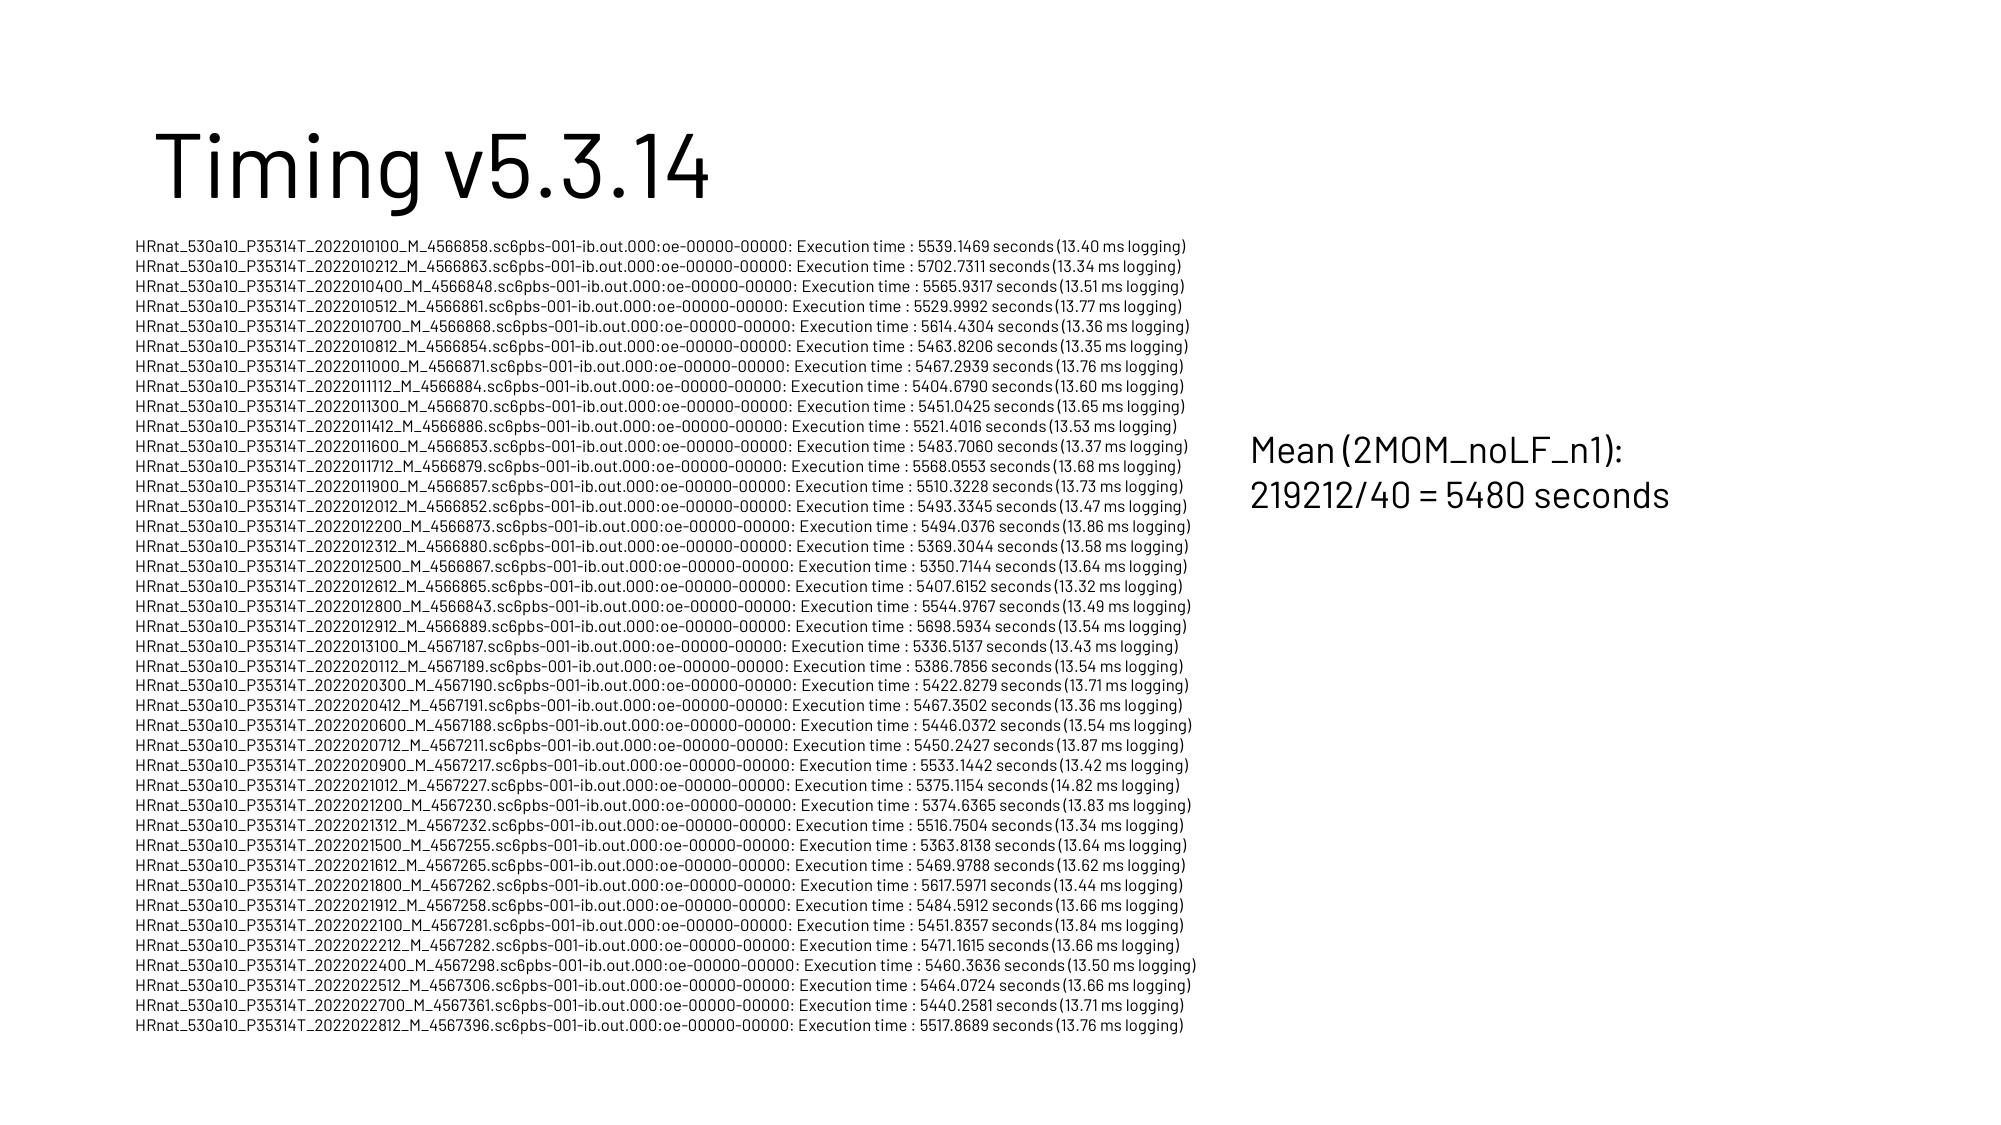

# Timing v5.3.14
HRnat_530a10_P35314T_2022010100_M_4566858.sc6pbs-001-ib.out.000:oe-00000-00000: Execution time : 5539.1469 seconds (13.40 ms logging)
HRnat_530a10_P35314T_2022010212_M_4566863.sc6pbs-001-ib.out.000:oe-00000-00000: Execution time : 5702.7311 seconds (13.34 ms logging)
HRnat_530a10_P35314T_2022010400_M_4566848.sc6pbs-001-ib.out.000:oe-00000-00000: Execution time : 5565.9317 seconds (13.51 ms logging)
HRnat_530a10_P35314T_2022010512_M_4566861.sc6pbs-001-ib.out.000:oe-00000-00000: Execution time : 5529.9992 seconds (13.77 ms logging)
HRnat_530a10_P35314T_2022010700_M_4566868.sc6pbs-001-ib.out.000:oe-00000-00000: Execution time : 5614.4304 seconds (13.36 ms logging)
HRnat_530a10_P35314T_2022010812_M_4566854.sc6pbs-001-ib.out.000:oe-00000-00000: Execution time : 5463.8206 seconds (13.35 ms logging)
HRnat_530a10_P35314T_2022011000_M_4566871.sc6pbs-001-ib.out.000:oe-00000-00000: Execution time : 5467.2939 seconds (13.76 ms logging)
HRnat_530a10_P35314T_2022011112_M_4566884.sc6pbs-001-ib.out.000:oe-00000-00000: Execution time : 5404.6790 seconds (13.60 ms logging)
HRnat_530a10_P35314T_2022011300_M_4566870.sc6pbs-001-ib.out.000:oe-00000-00000: Execution time : 5451.0425 seconds (13.65 ms logging)
HRnat_530a10_P35314T_2022011412_M_4566886.sc6pbs-001-ib.out.000:oe-00000-00000: Execution time : 5521.4016 seconds (13.53 ms logging)
HRnat_530a10_P35314T_2022011600_M_4566853.sc6pbs-001-ib.out.000:oe-00000-00000: Execution time : 5483.7060 seconds (13.37 ms logging)
HRnat_530a10_P35314T_2022011712_M_4566879.sc6pbs-001-ib.out.000:oe-00000-00000: Execution time : 5568.0553 seconds (13.68 ms logging)
HRnat_530a10_P35314T_2022011900_M_4566857.sc6pbs-001-ib.out.000:oe-00000-00000: Execution time : 5510.3228 seconds (13.73 ms logging)
HRnat_530a10_P35314T_2022012012_M_4566852.sc6pbs-001-ib.out.000:oe-00000-00000: Execution time : 5493.3345 seconds (13.47 ms logging)
HRnat_530a10_P35314T_2022012200_M_4566873.sc6pbs-001-ib.out.000:oe-00000-00000: Execution time : 5494.0376 seconds (13.86 ms logging)
HRnat_530a10_P35314T_2022012312_M_4566880.sc6pbs-001-ib.out.000:oe-00000-00000: Execution time : 5369.3044 seconds (13.58 ms logging)
HRnat_530a10_P35314T_2022012500_M_4566867.sc6pbs-001-ib.out.000:oe-00000-00000: Execution time : 5350.7144 seconds (13.64 ms logging)
HRnat_530a10_P35314T_2022012612_M_4566865.sc6pbs-001-ib.out.000:oe-00000-00000: Execution time : 5407.6152 seconds (13.32 ms logging)
HRnat_530a10_P35314T_2022012800_M_4566843.sc6pbs-001-ib.out.000:oe-00000-00000: Execution time : 5544.9767 seconds (13.49 ms logging)
HRnat_530a10_P35314T_2022012912_M_4566889.sc6pbs-001-ib.out.000:oe-00000-00000: Execution time : 5698.5934 seconds (13.54 ms logging)
HRnat_530a10_P35314T_2022013100_M_4567187.sc6pbs-001-ib.out.000:oe-00000-00000: Execution time : 5336.5137 seconds (13.43 ms logging)
HRnat_530a10_P35314T_2022020112_M_4567189.sc6pbs-001-ib.out.000:oe-00000-00000: Execution time : 5386.7856 seconds (13.54 ms logging)
HRnat_530a10_P35314T_2022020300_M_4567190.sc6pbs-001-ib.out.000:oe-00000-00000: Execution time : 5422.8279 seconds (13.71 ms logging)
HRnat_530a10_P35314T_2022020412_M_4567191.sc6pbs-001-ib.out.000:oe-00000-00000: Execution time : 5467.3502 seconds (13.36 ms logging)
HRnat_530a10_P35314T_2022020600_M_4567188.sc6pbs-001-ib.out.000:oe-00000-00000: Execution time : 5446.0372 seconds (13.54 ms logging)
HRnat_530a10_P35314T_2022020712_M_4567211.sc6pbs-001-ib.out.000:oe-00000-00000: Execution time : 5450.2427 seconds (13.87 ms logging)
HRnat_530a10_P35314T_2022020900_M_4567217.sc6pbs-001-ib.out.000:oe-00000-00000: Execution time : 5533.1442 seconds (13.42 ms logging)
HRnat_530a10_P35314T_2022021012_M_4567227.sc6pbs-001-ib.out.000:oe-00000-00000: Execution time : 5375.1154 seconds (14.82 ms logging)
HRnat_530a10_P35314T_2022021200_M_4567230.sc6pbs-001-ib.out.000:oe-00000-00000: Execution time : 5374.6365 seconds (13.83 ms logging)
HRnat_530a10_P35314T_2022021312_M_4567232.sc6pbs-001-ib.out.000:oe-00000-00000: Execution time : 5516.7504 seconds (13.34 ms logging)
HRnat_530a10_P35314T_2022021500_M_4567255.sc6pbs-001-ib.out.000:oe-00000-00000: Execution time : 5363.8138 seconds (13.64 ms logging)
HRnat_530a10_P35314T_2022021612_M_4567265.sc6pbs-001-ib.out.000:oe-00000-00000: Execution time : 5469.9788 seconds (13.62 ms logging)
HRnat_530a10_P35314T_2022021800_M_4567262.sc6pbs-001-ib.out.000:oe-00000-00000: Execution time : 5617.5971 seconds (13.44 ms logging)
HRnat_530a10_P35314T_2022021912_M_4567258.sc6pbs-001-ib.out.000:oe-00000-00000: Execution time : 5484.5912 seconds (13.66 ms logging)
HRnat_530a10_P35314T_2022022100_M_4567281.sc6pbs-001-ib.out.000:oe-00000-00000: Execution time : 5451.8357 seconds (13.84 ms logging)
HRnat_530a10_P35314T_2022022212_M_4567282.sc6pbs-001-ib.out.000:oe-00000-00000: Execution time : 5471.1615 seconds (13.66 ms logging)
HRnat_530a10_P35314T_2022022400_M_4567298.sc6pbs-001-ib.out.000:oe-00000-00000: Execution time : 5460.3636 seconds (13.50 ms logging)
HRnat_530a10_P35314T_2022022512_M_4567306.sc6pbs-001-ib.out.000:oe-00000-00000: Execution time : 5464.0724 seconds (13.66 ms logging)
HRnat_530a10_P35314T_2022022700_M_4567361.sc6pbs-001-ib.out.000:oe-00000-00000: Execution time : 5440.2581 seconds (13.71 ms logging)
HRnat_530a10_P35314T_2022022812_M_4567396.sc6pbs-001-ib.out.000:oe-00000-00000: Execution time : 5517.8689 seconds (13.76 ms logging)
Mean (2MOM_noLF_n1):
219212/40 = 5480 seconds